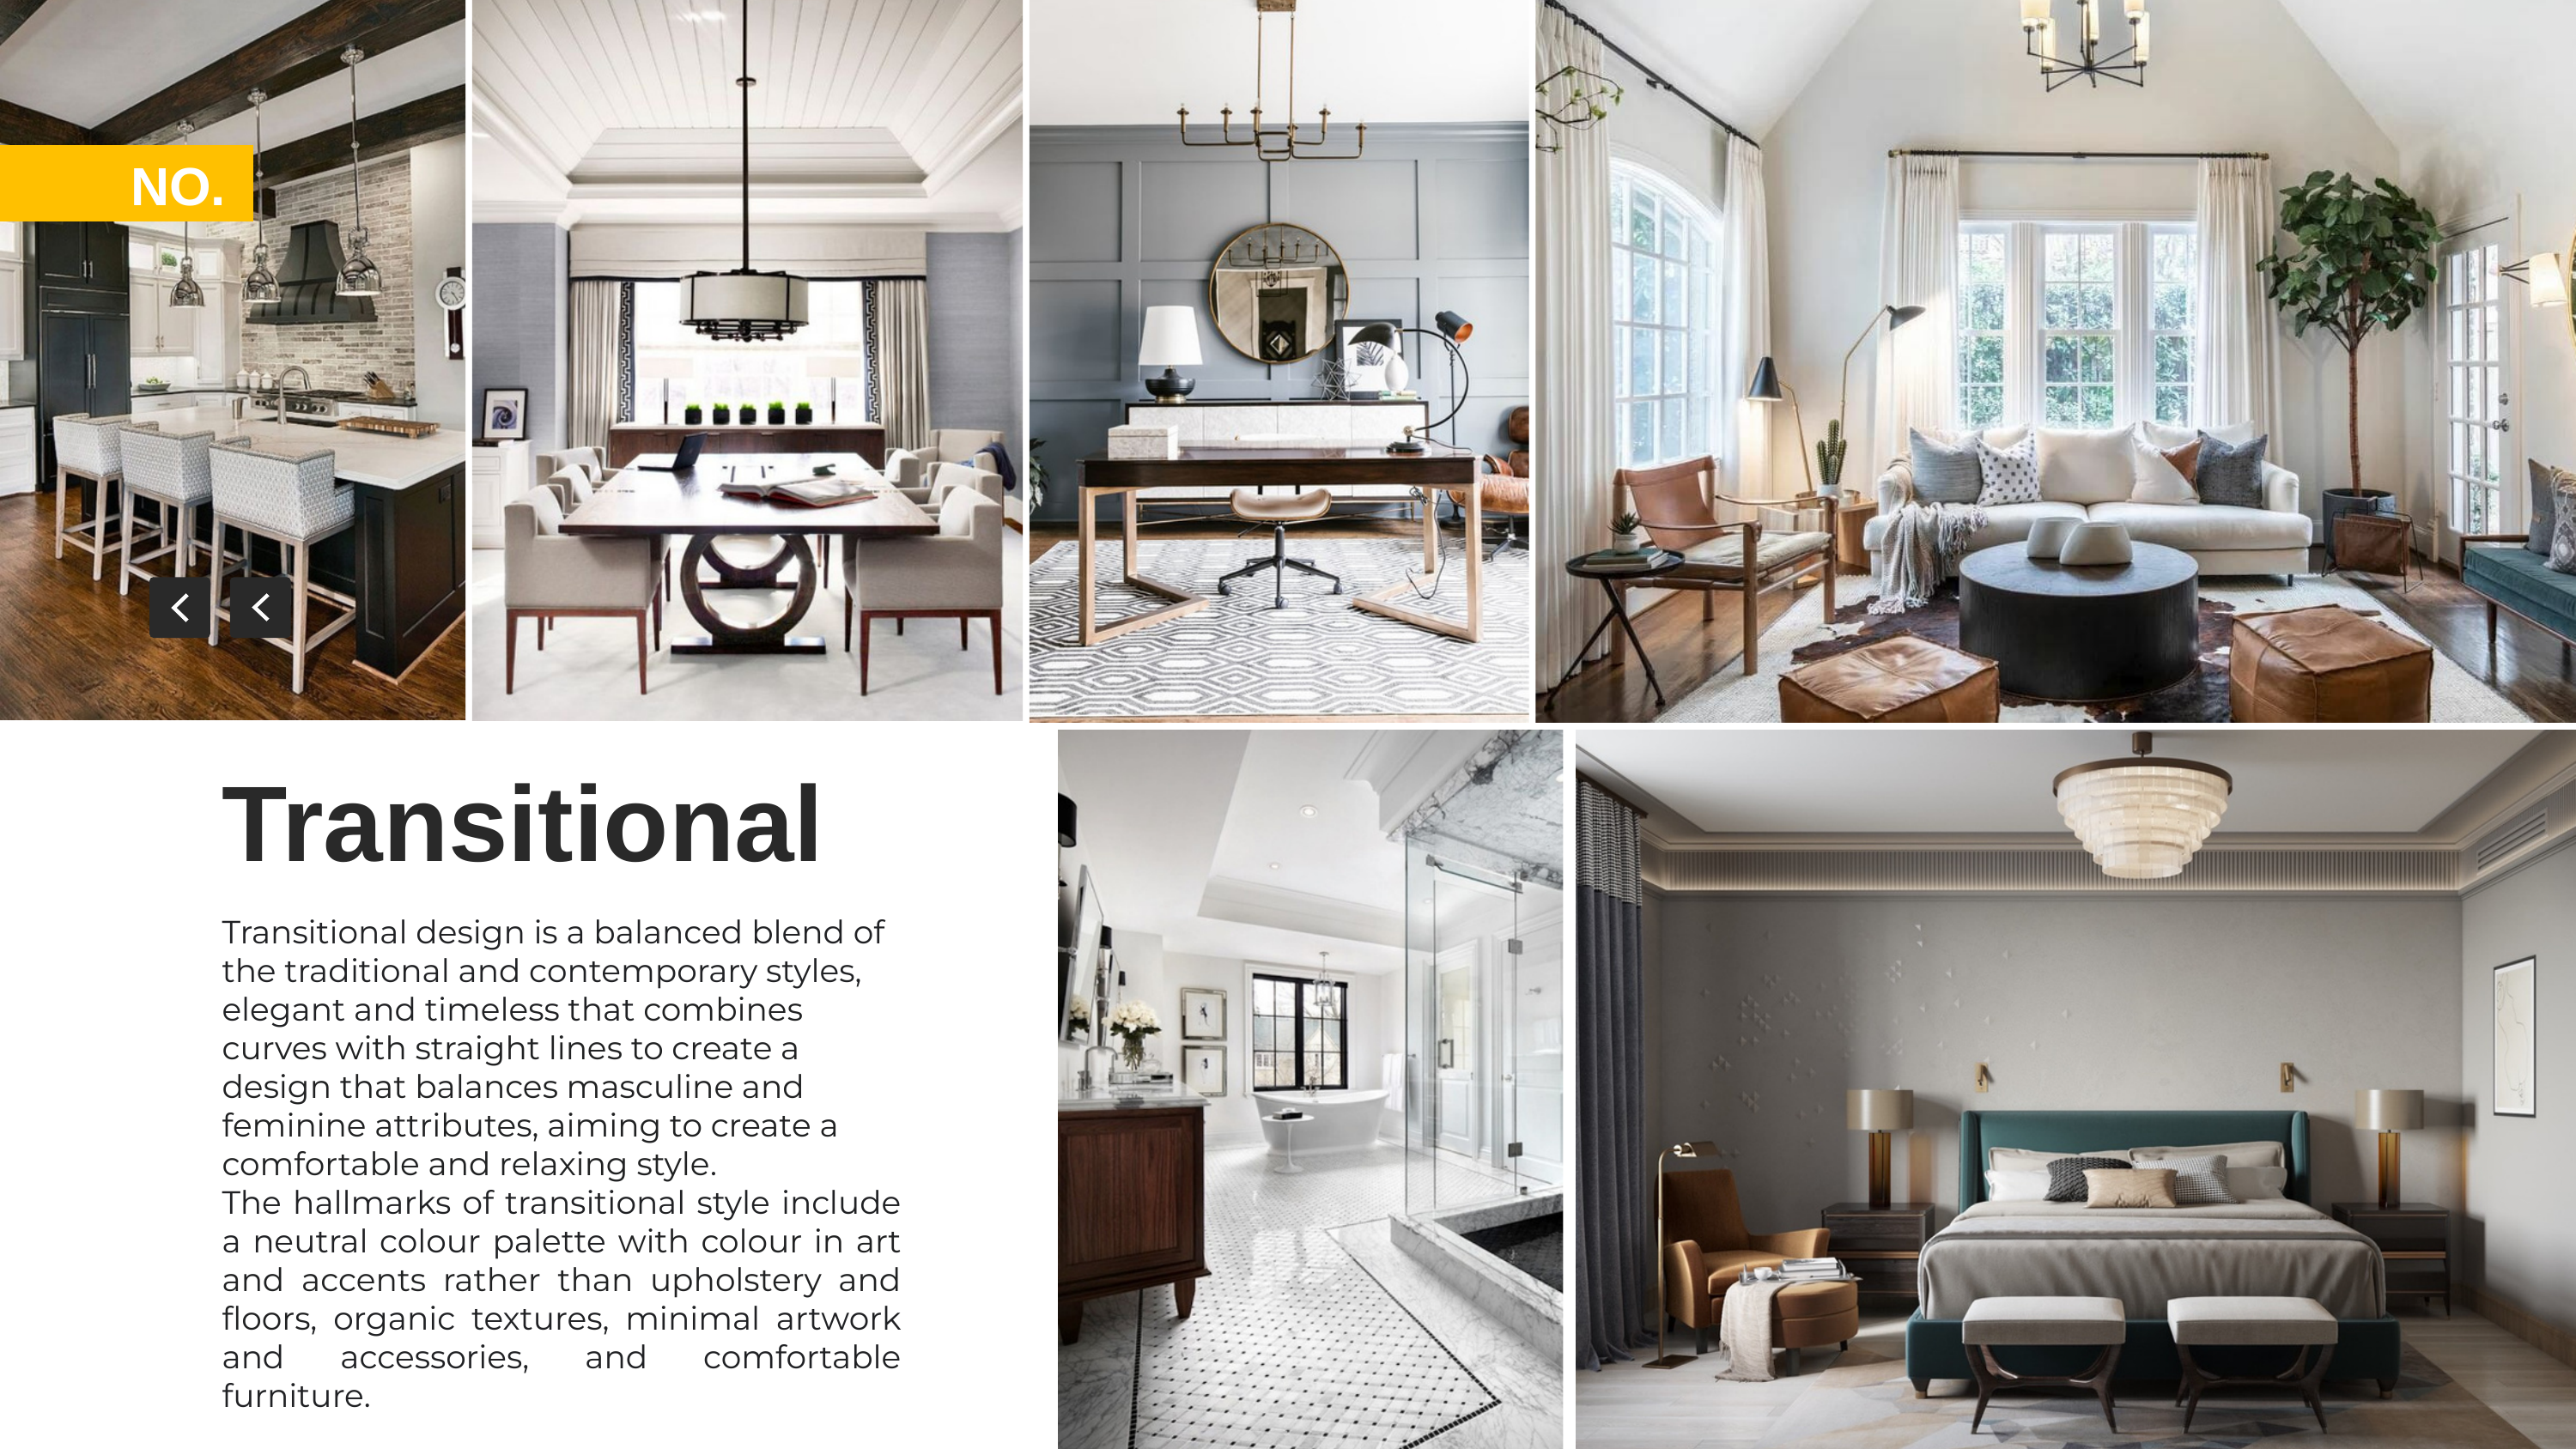

NO.

Transitional
Transitional design is a balanced blend of the traditional and contemporary styles, elegant and timeless that combines curves with straight lines to create a design that balances masculine and feminine attributes, aiming to create a comfortable and relaxing style.
The hallmarks of transitional style include a neutral colour palette with colour in art and accents rather than upholstery and floors, organic textures, minimal artwork and accessories, and comfortable furniture.